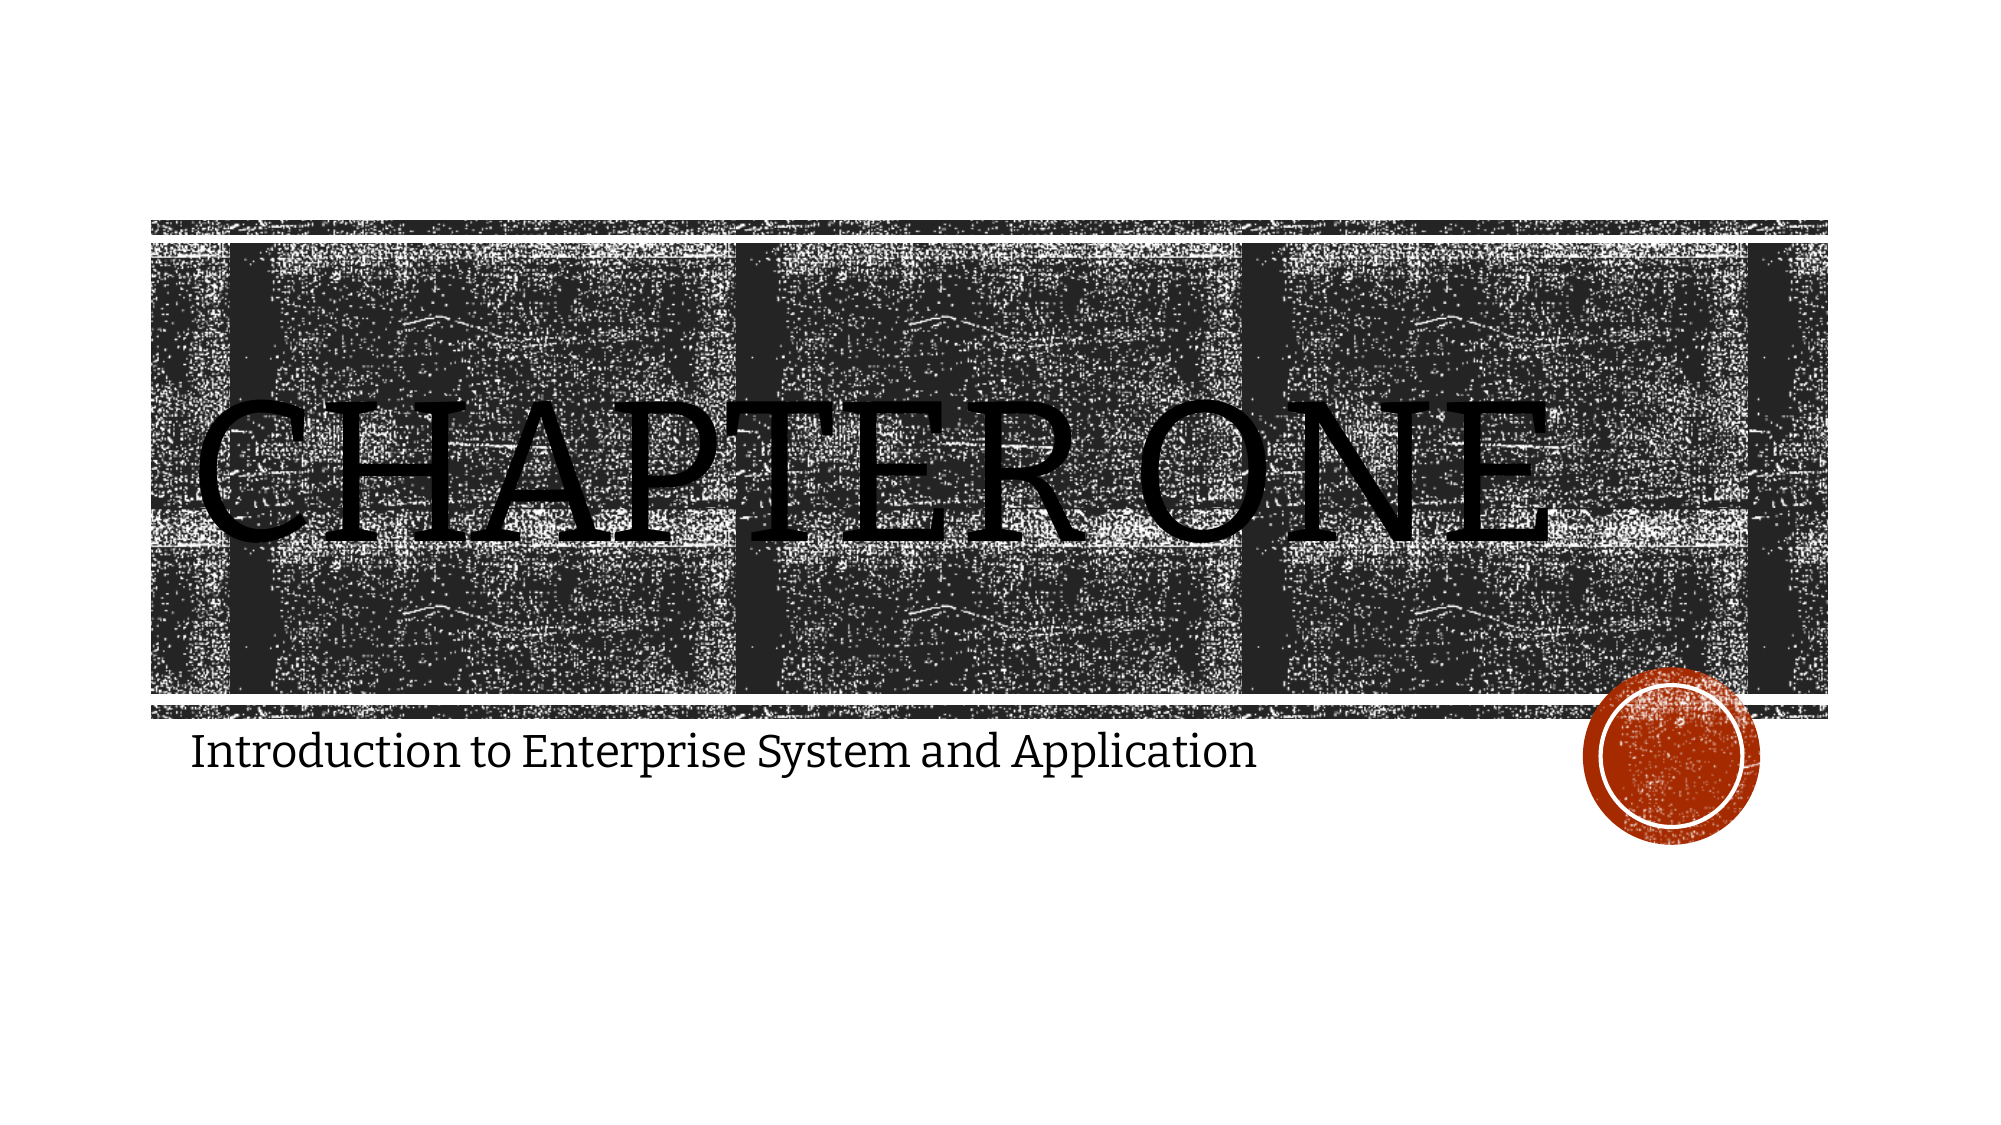

# Chapter One
Introduction to Enterprise System and Application